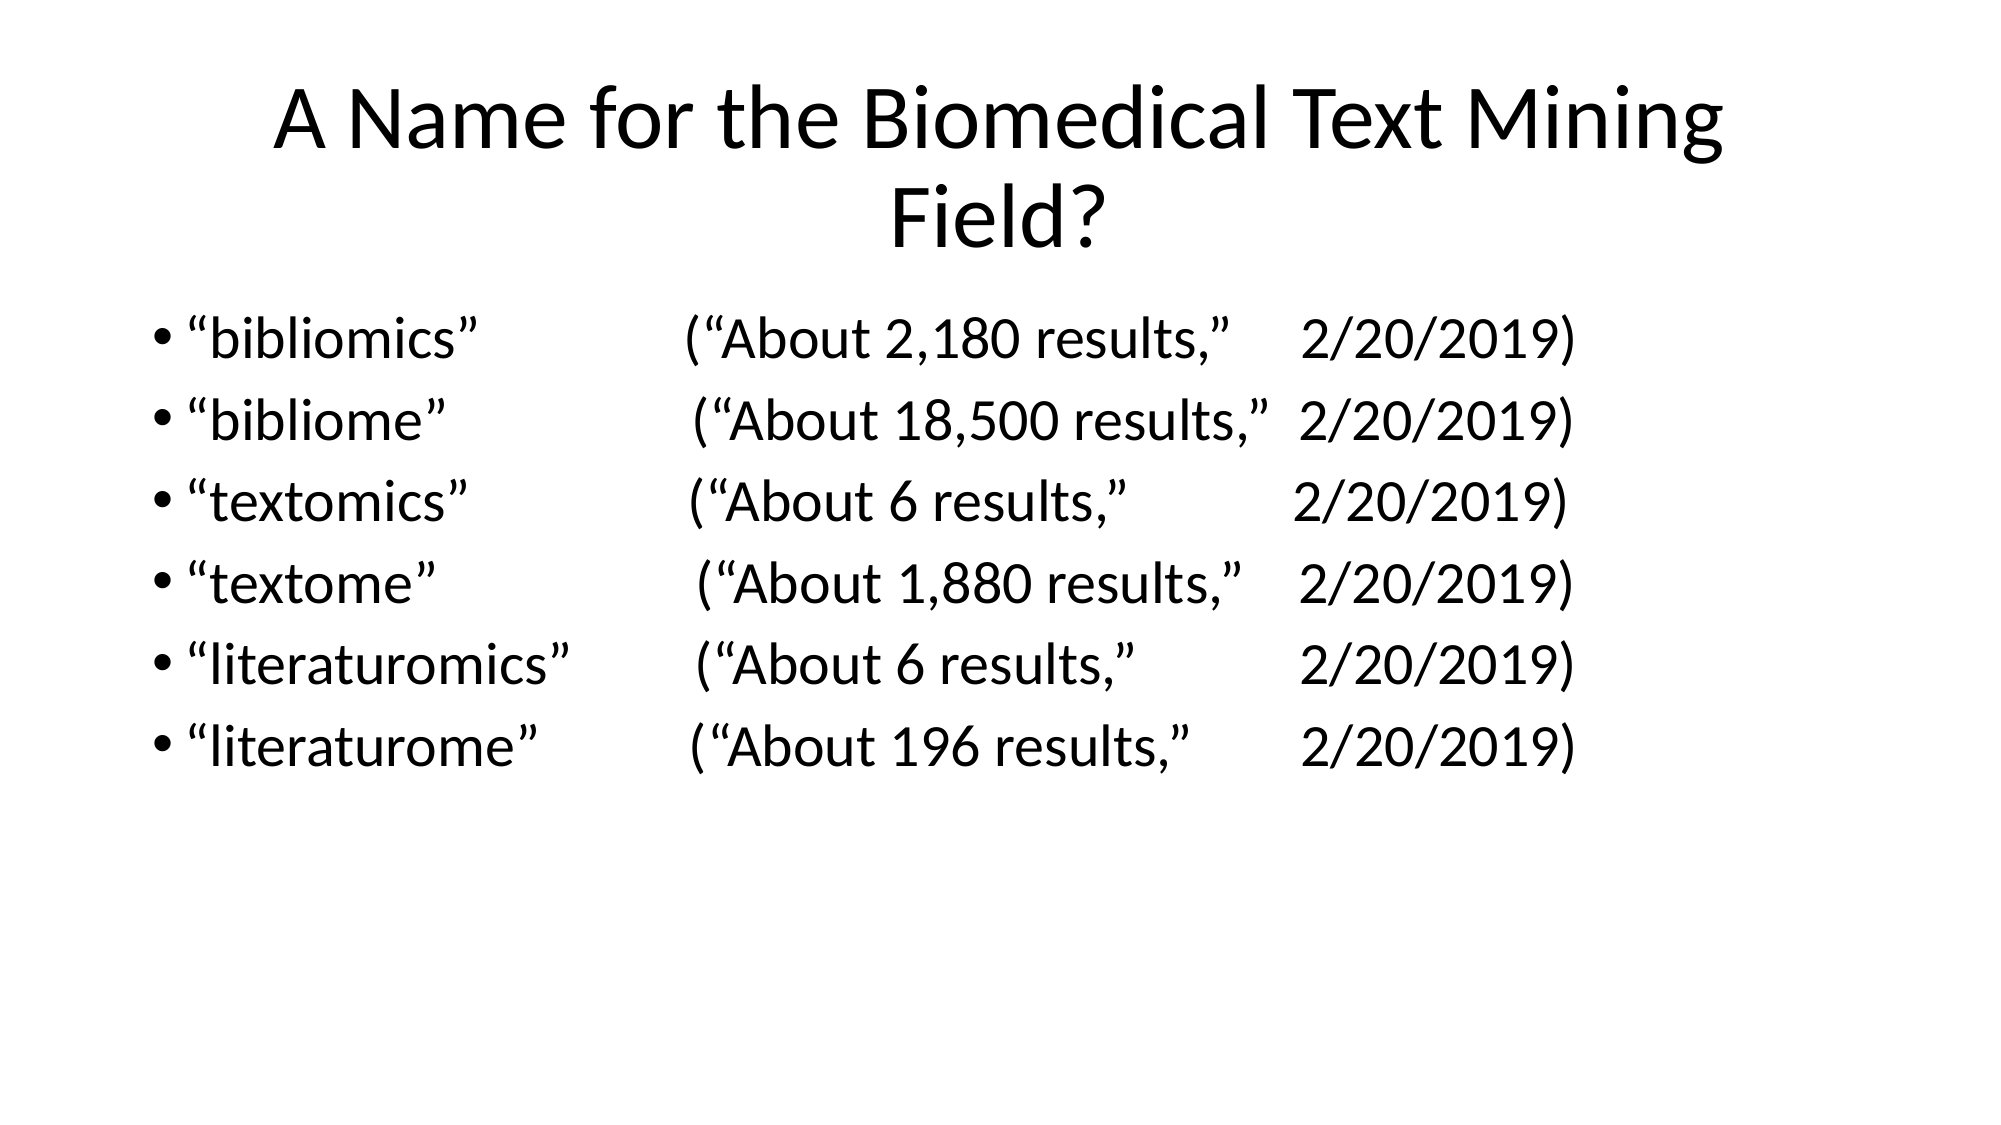

# A Name for the Biomedical Text Mining Field?
“bibliomics”               (“About 2,180 results,”     2/20/2019)
“bibliome”                  (“About 18,500 results,”  2/20/2019)
“textomics”                (“About 6 results,”            2/20/2019)
“textome”                   (“About 1,880 results,”    2/20/2019)
“literaturomics”         (“About 6 results,”            2/20/2019)
“literaturome”           (“About 196 results,”        2/20/2019)